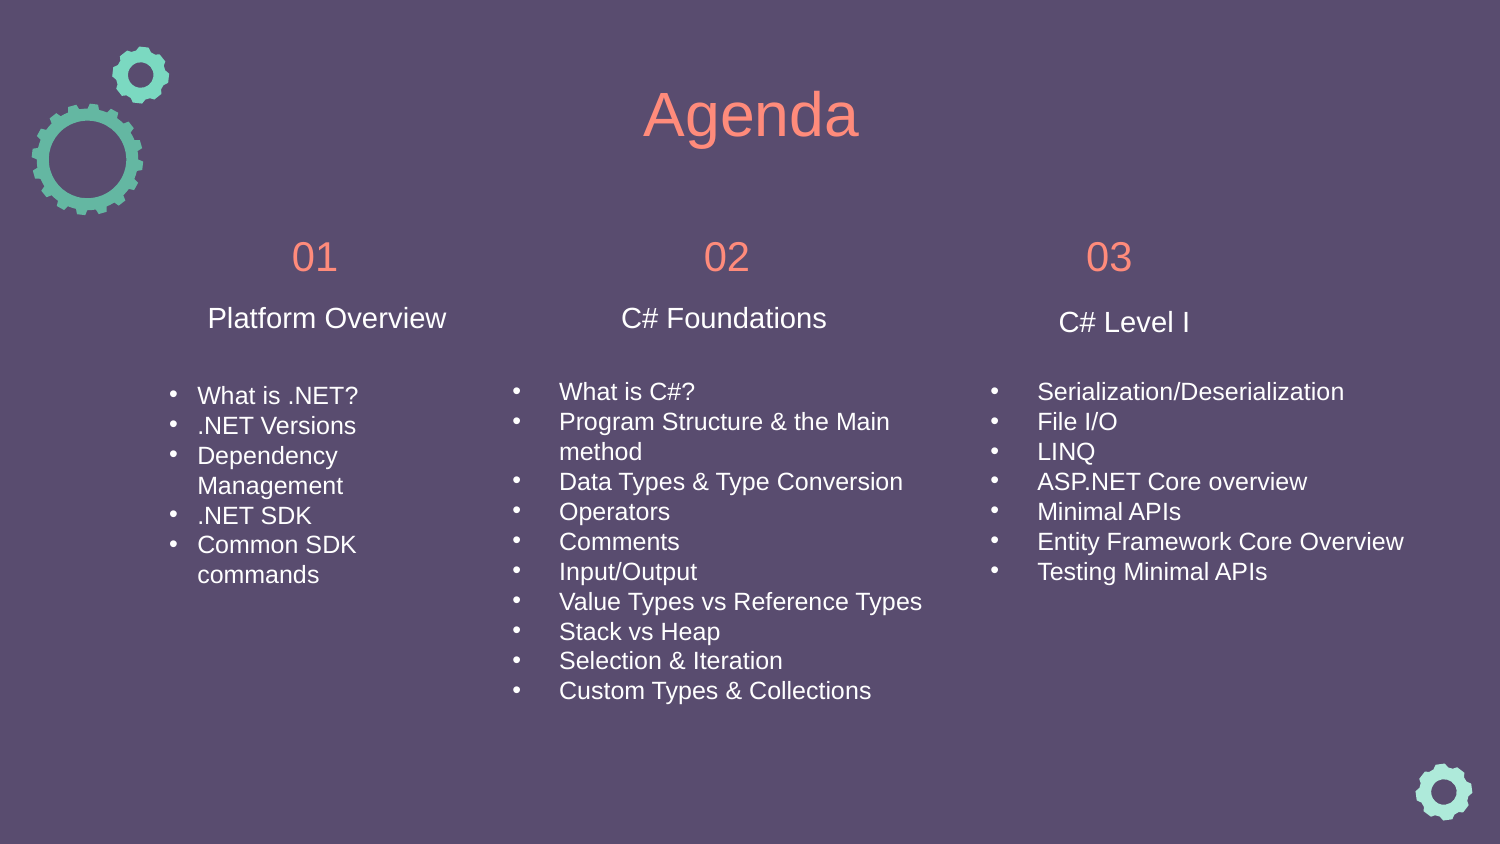

Agenda
02
03
# 01
C# Foundations
Platform Overview
C# Level I
What is C#?
Program Structure & the Main method
Data Types & Type Conversion
Operators
Comments
Input/Output
Value Types vs Reference Types
Stack vs Heap
Selection & Iteration
Custom Types & Collections

Serialization/Deserialization
File I/O
LINQ
ASP.NET Core overview
Minimal APIs
Entity Framework Core Overview
Testing Minimal APIs

What is .NET?
.NET Versions
Dependency Management
.NET SDK
Common SDK commands